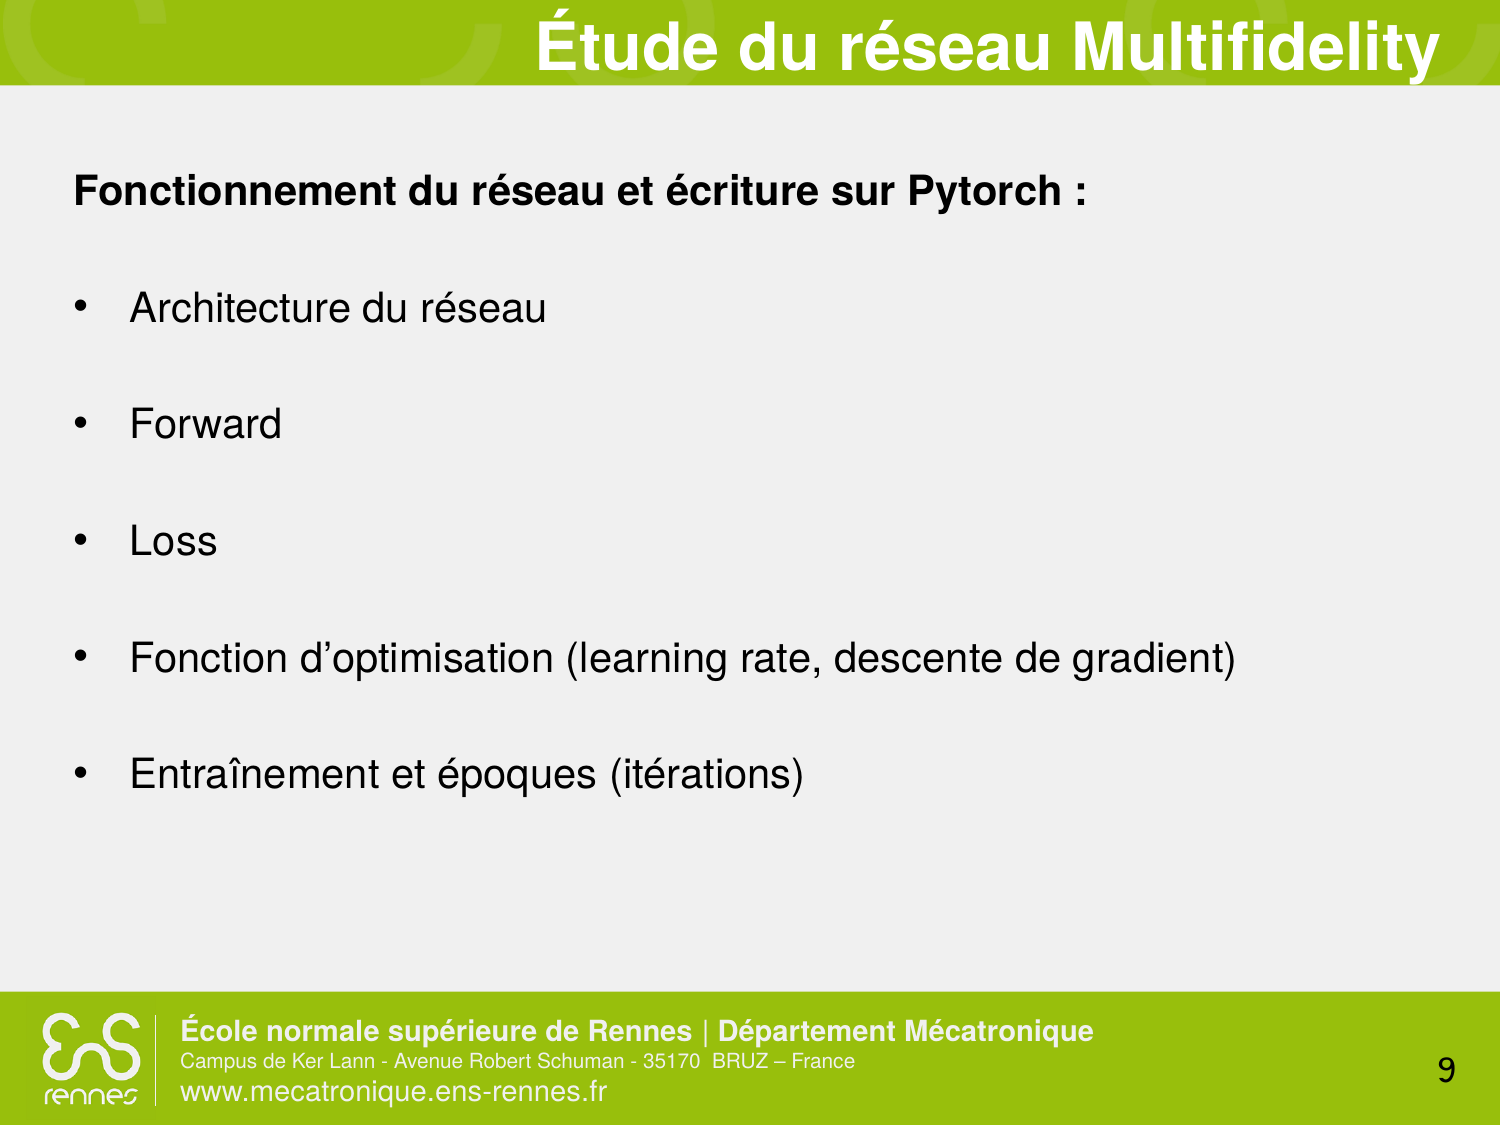

# Étude du réseau Multifidelity
Fonctionnement du réseau et écriture sur Pytorch :

Architecture du réseau

Forward

Loss

Fonction d’optimisation (learning rate, descente de gradient)

Entraînement et époques (itérations)
9